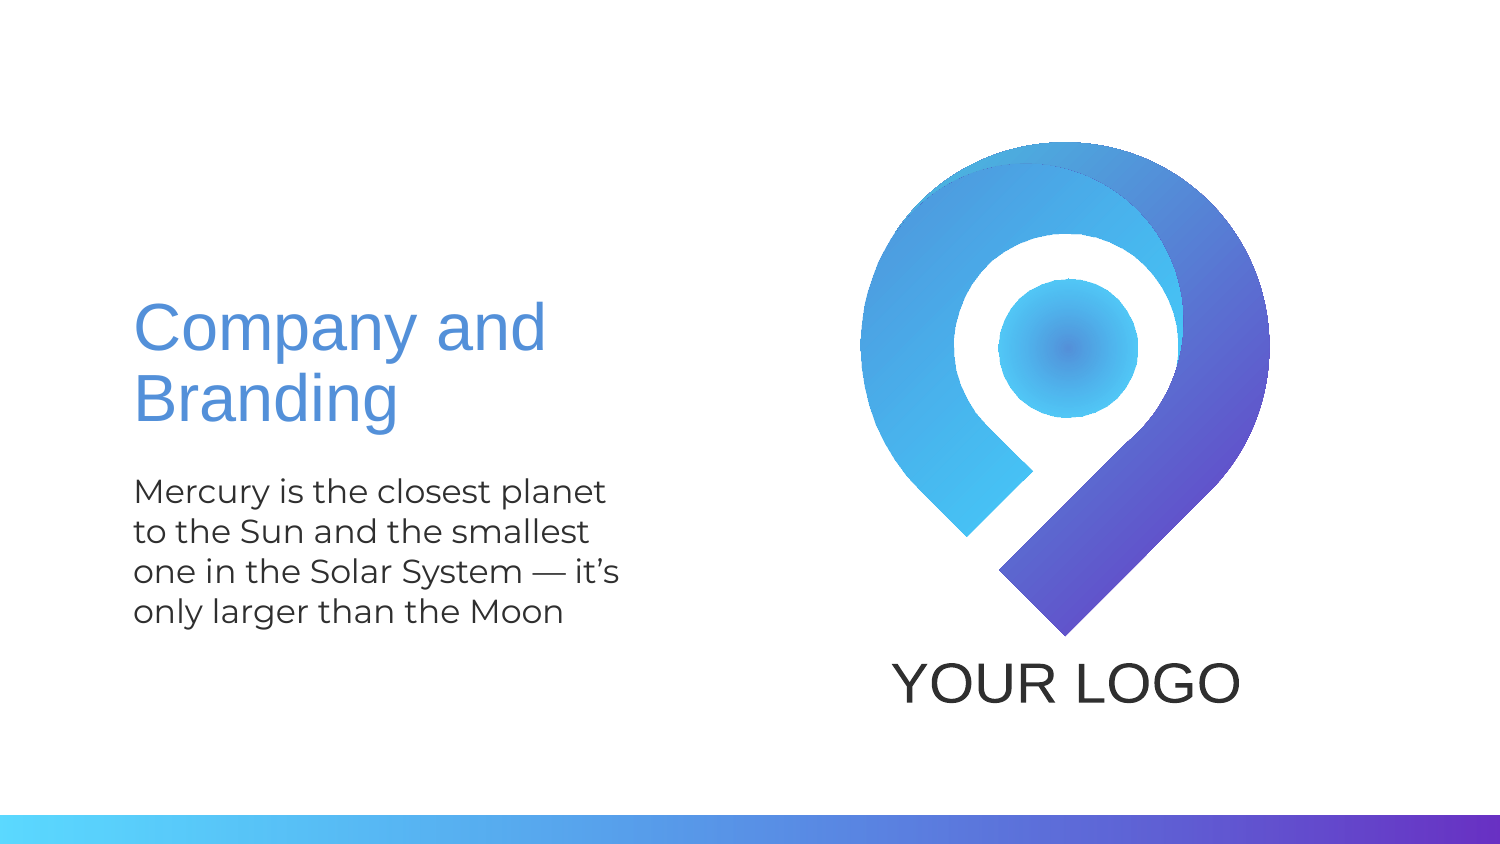

YOUR LOGO
# Company and Branding
Mercury is the closest planet to the Sun and the smallest one in the Solar System — it’s only larger than the Moon